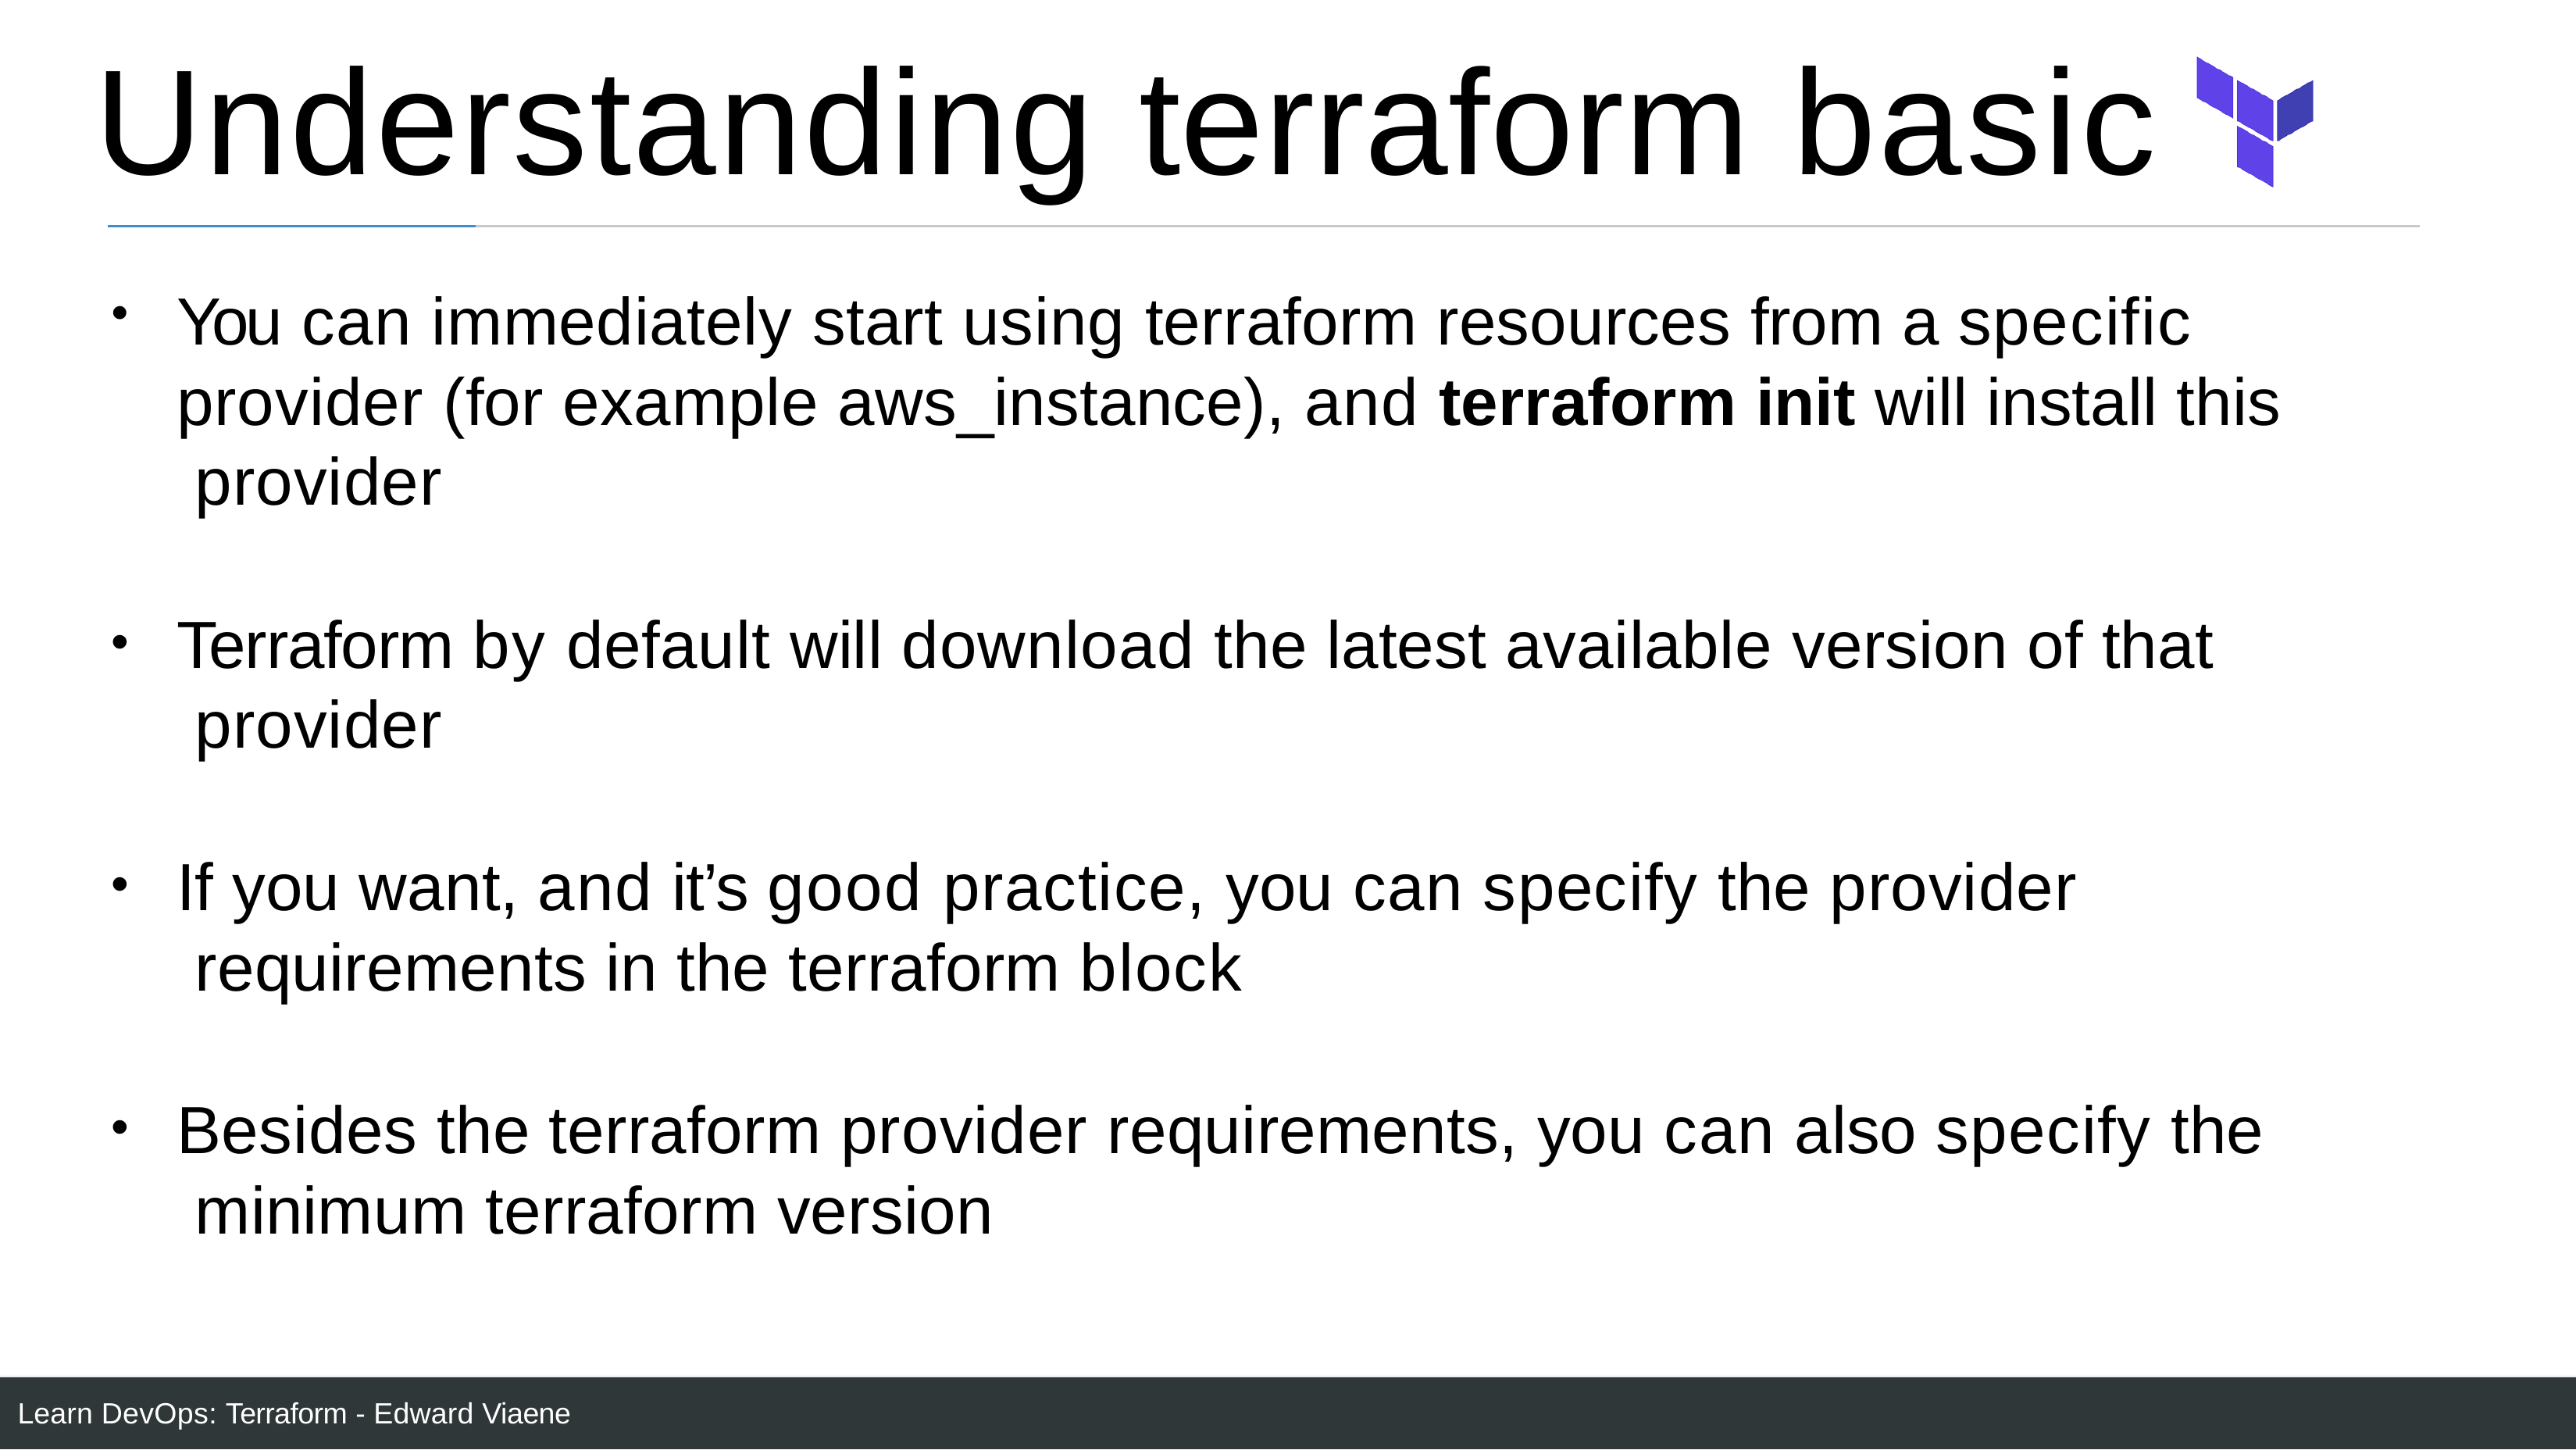

# Understanding terraform basic
You can immediately start using terraform resources from a specific  provider (for example aws_instance), and terraform init will install this  provider

Terraform by default will download the latest available version of that  provider

If you want, and it’s good practice, you can specify the provider  requirements in the terraform block

Besides the terraform provider requirements, you can also specify the  minimum terraform version
Learn DevOps: Terraform - Edward Viaene